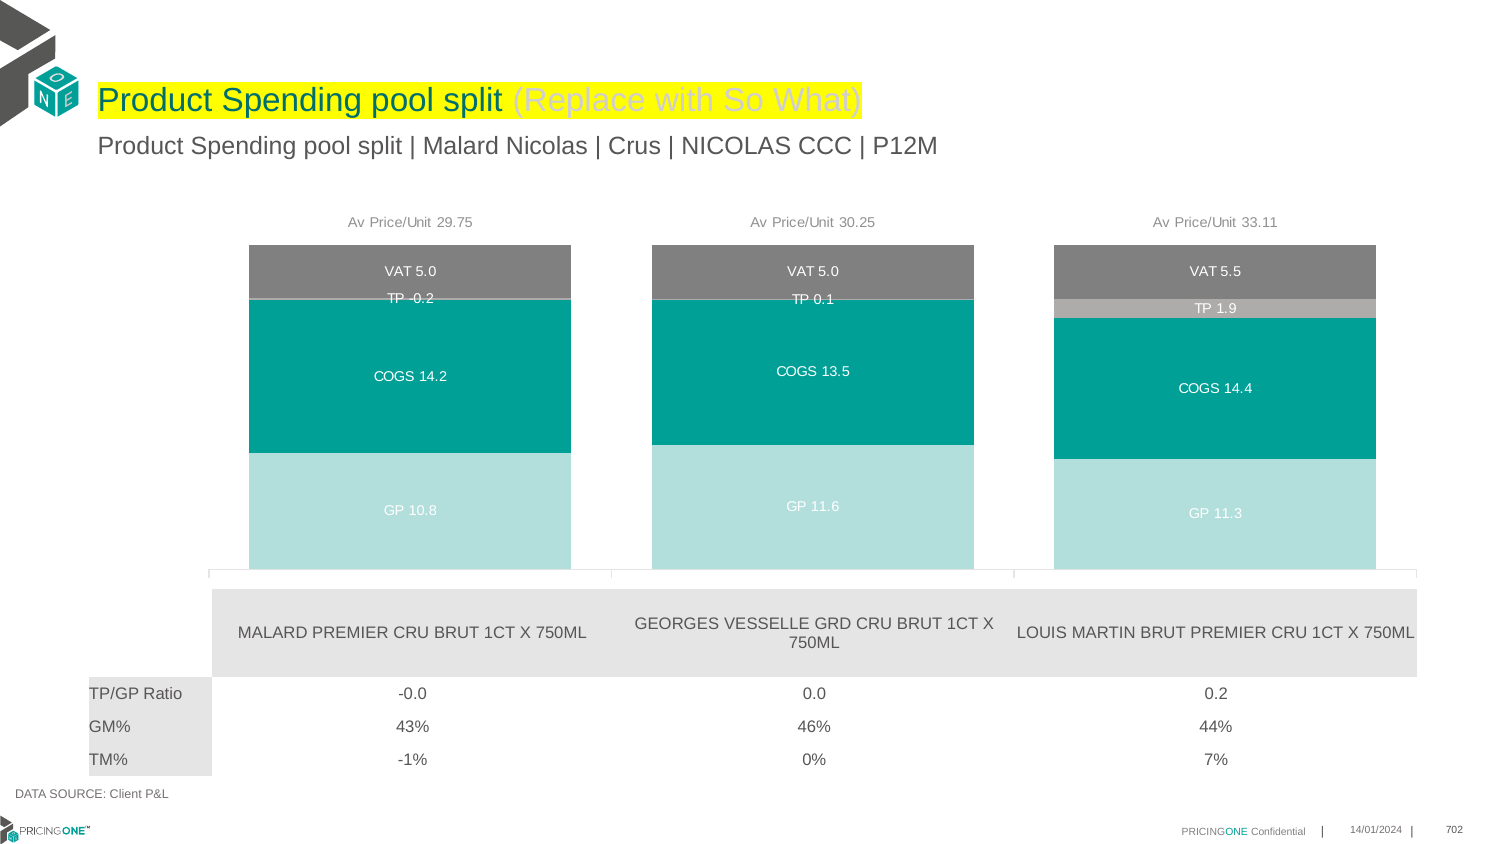

# Product Spending pool split (Replace with So What)
Product Spending pool split | Malard Nicolas | Crus | NICOLAS CCC | P12M

### Chart

| Category | GP | COGS | TP | VAT |
|---|---|---|---|---|
| Av Price/Unit 29.75 | 10.755193716337521 | 14.201024596050269 | -0.16114302812686887 | 4.959006582884499 |
| Av Price/Unit 30.25 | 11.61902899262899 | 13.504206633906634 | 0.08144553644553554 | 5.040950040950044 |
| Av Price/Unit 33.11 | 11.257889411764706 | 14.38384117647059 | 1.9464564705882381 | 5.517647058823529 |
|  | MALARD PREMIER CRU BRUT 1CT X 750ML | GEORGES VESSELLE GRD CRU BRUT 1CT X 750ML | LOUIS MARTIN BRUT PREMIER CRU 1CT X 750ML |
| --- | --- | --- | --- |
| TP/GP Ratio | -0.0 | 0.0 | 0.2 |
| GM% | 43% | 46% | 44% |
| TM% | -1% | 0% | 7% |
DATA SOURCE: Client P&L

14/01/2024
702